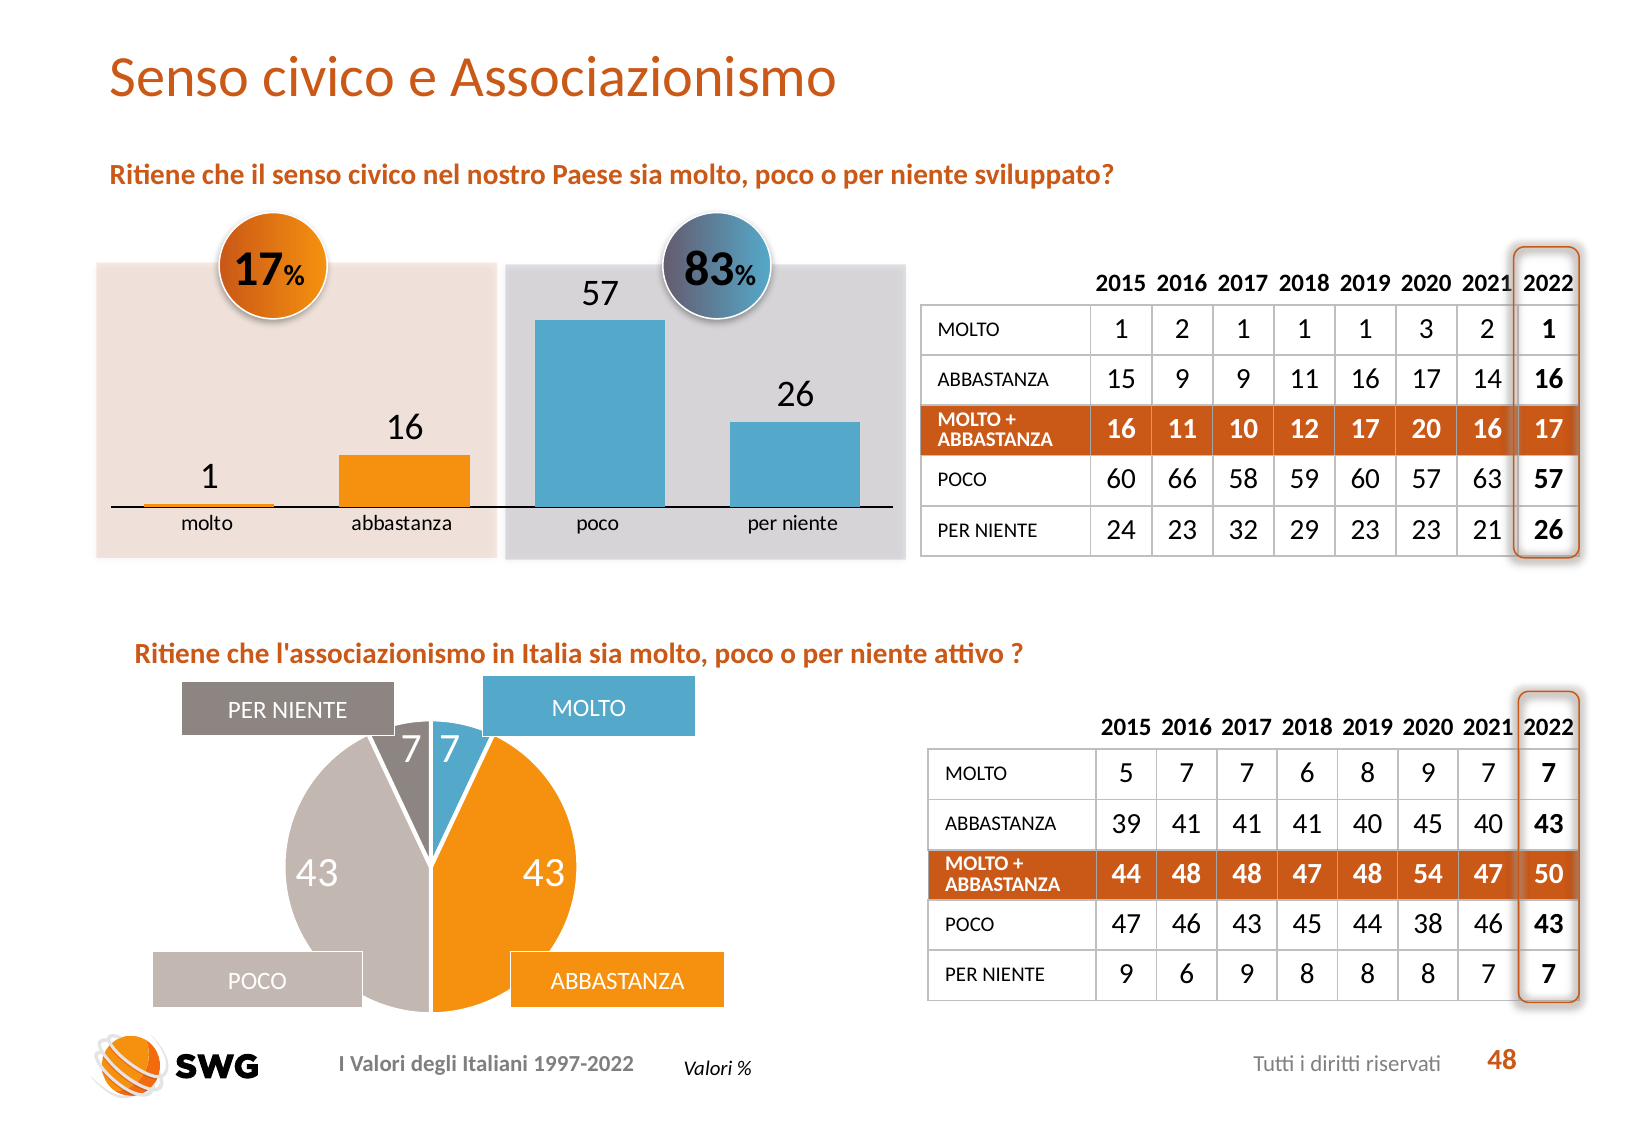

# Senso civico e Associazionismo
Ritiene che il senso civico nel nostro Paese sia molto, poco o per niente sviluppato?

17%
83%

|  | 2015 | 2016 | 2017 | 2018 | 2019 | 2020 | 2021 | 2022 |
| --- | --- | --- | --- | --- | --- | --- | --- | --- |
| MOLTO | 1 | 2 | 1 | 1 | 1 | 3 | 2 | 1 |
| ABBASTANZA | 15 | 9 | 9 | 11 | 16 | 17 | 14 | 16 |
| MOLTO + ABBASTANZA | 16 | 11 | 10 | 12 | 17 | 20 | 16 | 17 |
| POCO | 60 | 66 | 58 | 59 | 60 | 57 | 63 | 57 |
| PER NIENTE | 24 | 23 | 32 | 29 | 23 | 23 | 21 | 26 |

### Chart

| Category | Serie 1 |
|---|---|
| molto  | 1.0 |
| abbastanza  | 16.0 |
| poco  | 57.0 |
| per niente  | 26.0 |
Ritiene che l'associazionismo in Italia sia molto, poco o per niente attivo ?

### Chart

| Category | Colonna2 |
|---|---|
| molto  | 7.0 |
| abbastanza  | 43.0 |
| poco  | 43.0 |
| per niente  | 7.0 |
MOLTO
PER NIENTE

|  | 2015 | 2016 | 2017 | 2018 | 2019 | 2020 | 2021 | 2022 |
| --- | --- | --- | --- | --- | --- | --- | --- | --- |
| MOLTO | 5 | 7 | 7 | 6 | 8 | 9 | 7 | 7 |
| ABBASTANZA | 39 | 41 | 41 | 41 | 40 | 45 | 40 | 43 |
| MOLTO + ABBASTANZA | 44 | 48 | 48 | 47 | 48 | 54 | 47 | 50 |
| POCO | 47 | 46 | 43 | 45 | 44 | 38 | 46 | 43 |
| PER NIENTE | 9 | 6 | 9 | 8 | 8 | 8 | 7 | 7 |
ABBASTANZA
POCO
48
Valori %